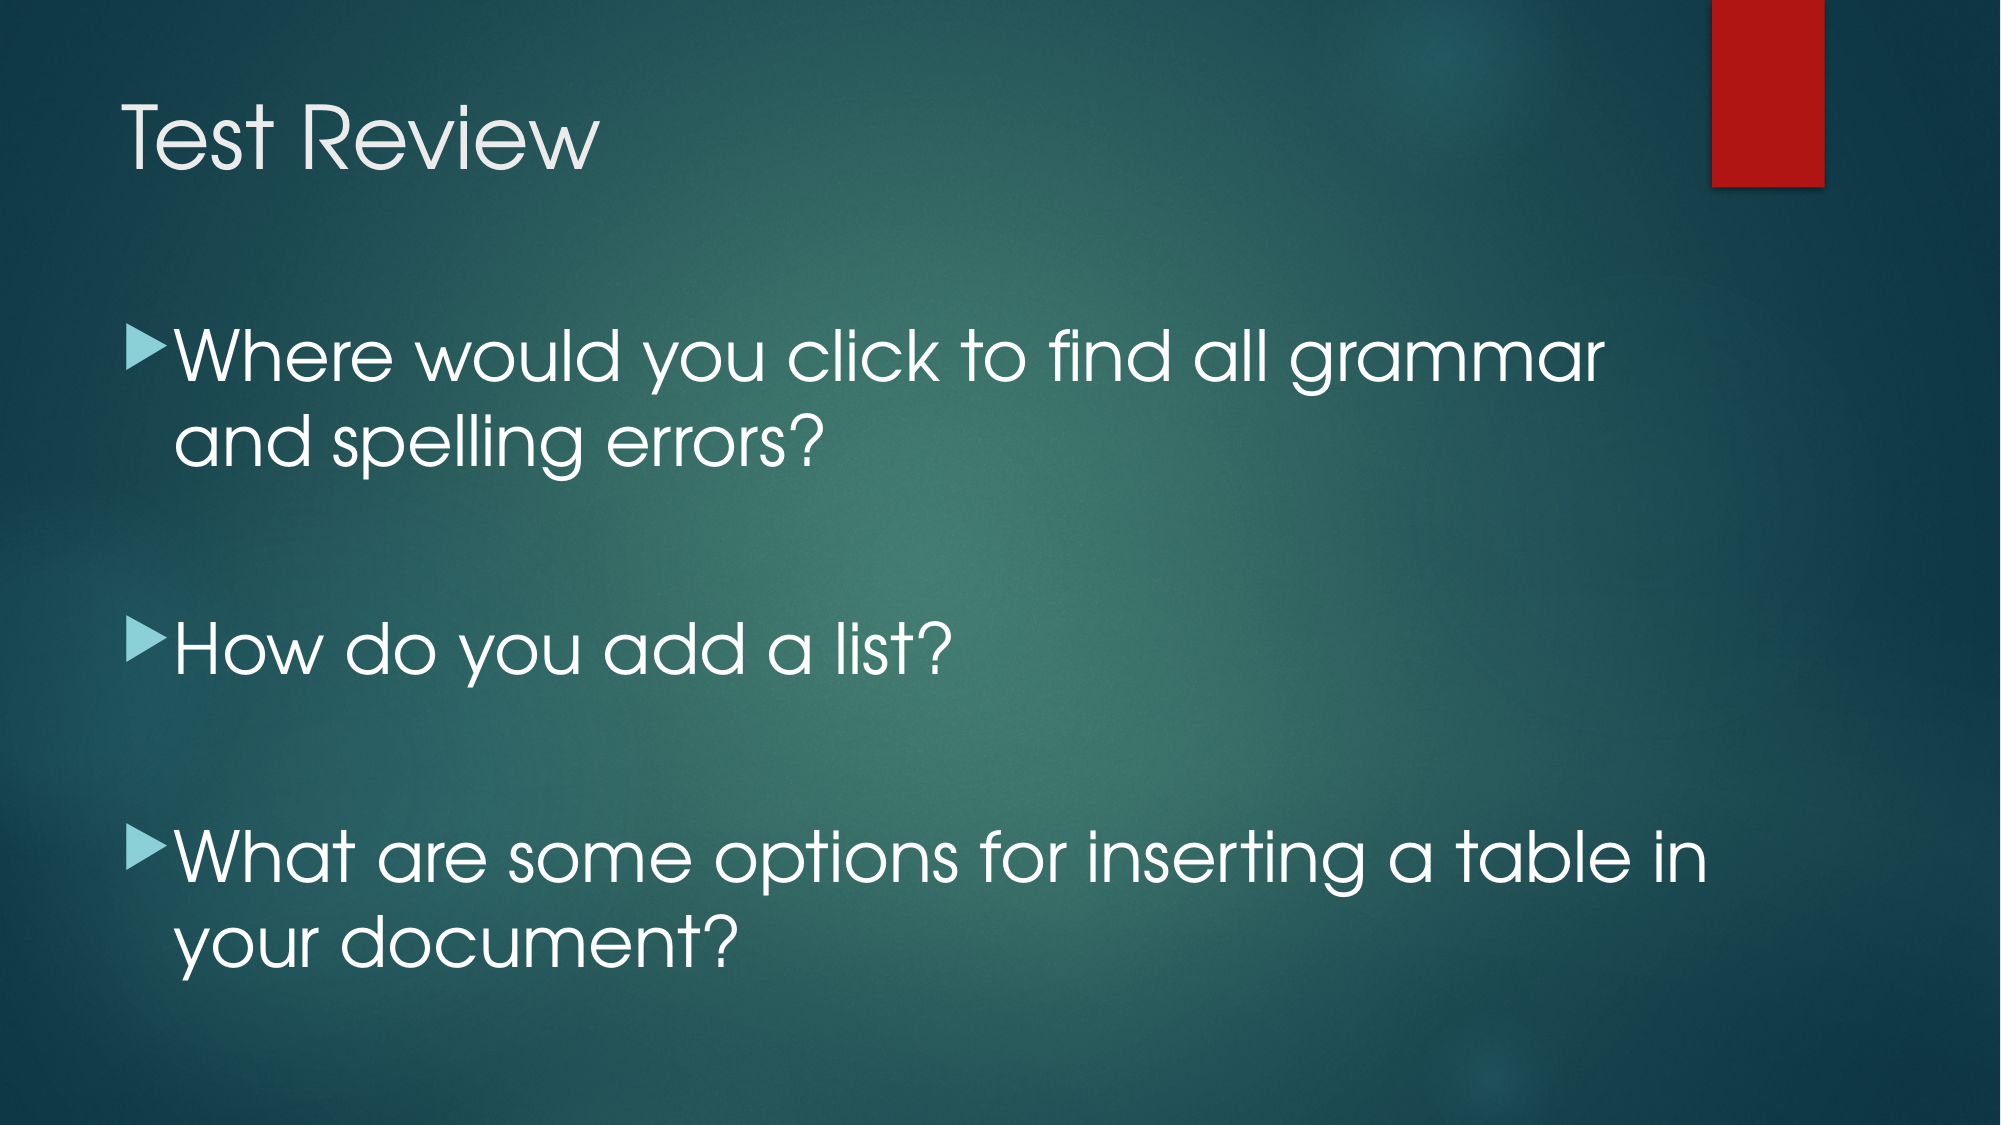

# Test Review
Where would you click to find all grammar and spelling errors?

How do you add a list?

What are some options for inserting a table in your document?